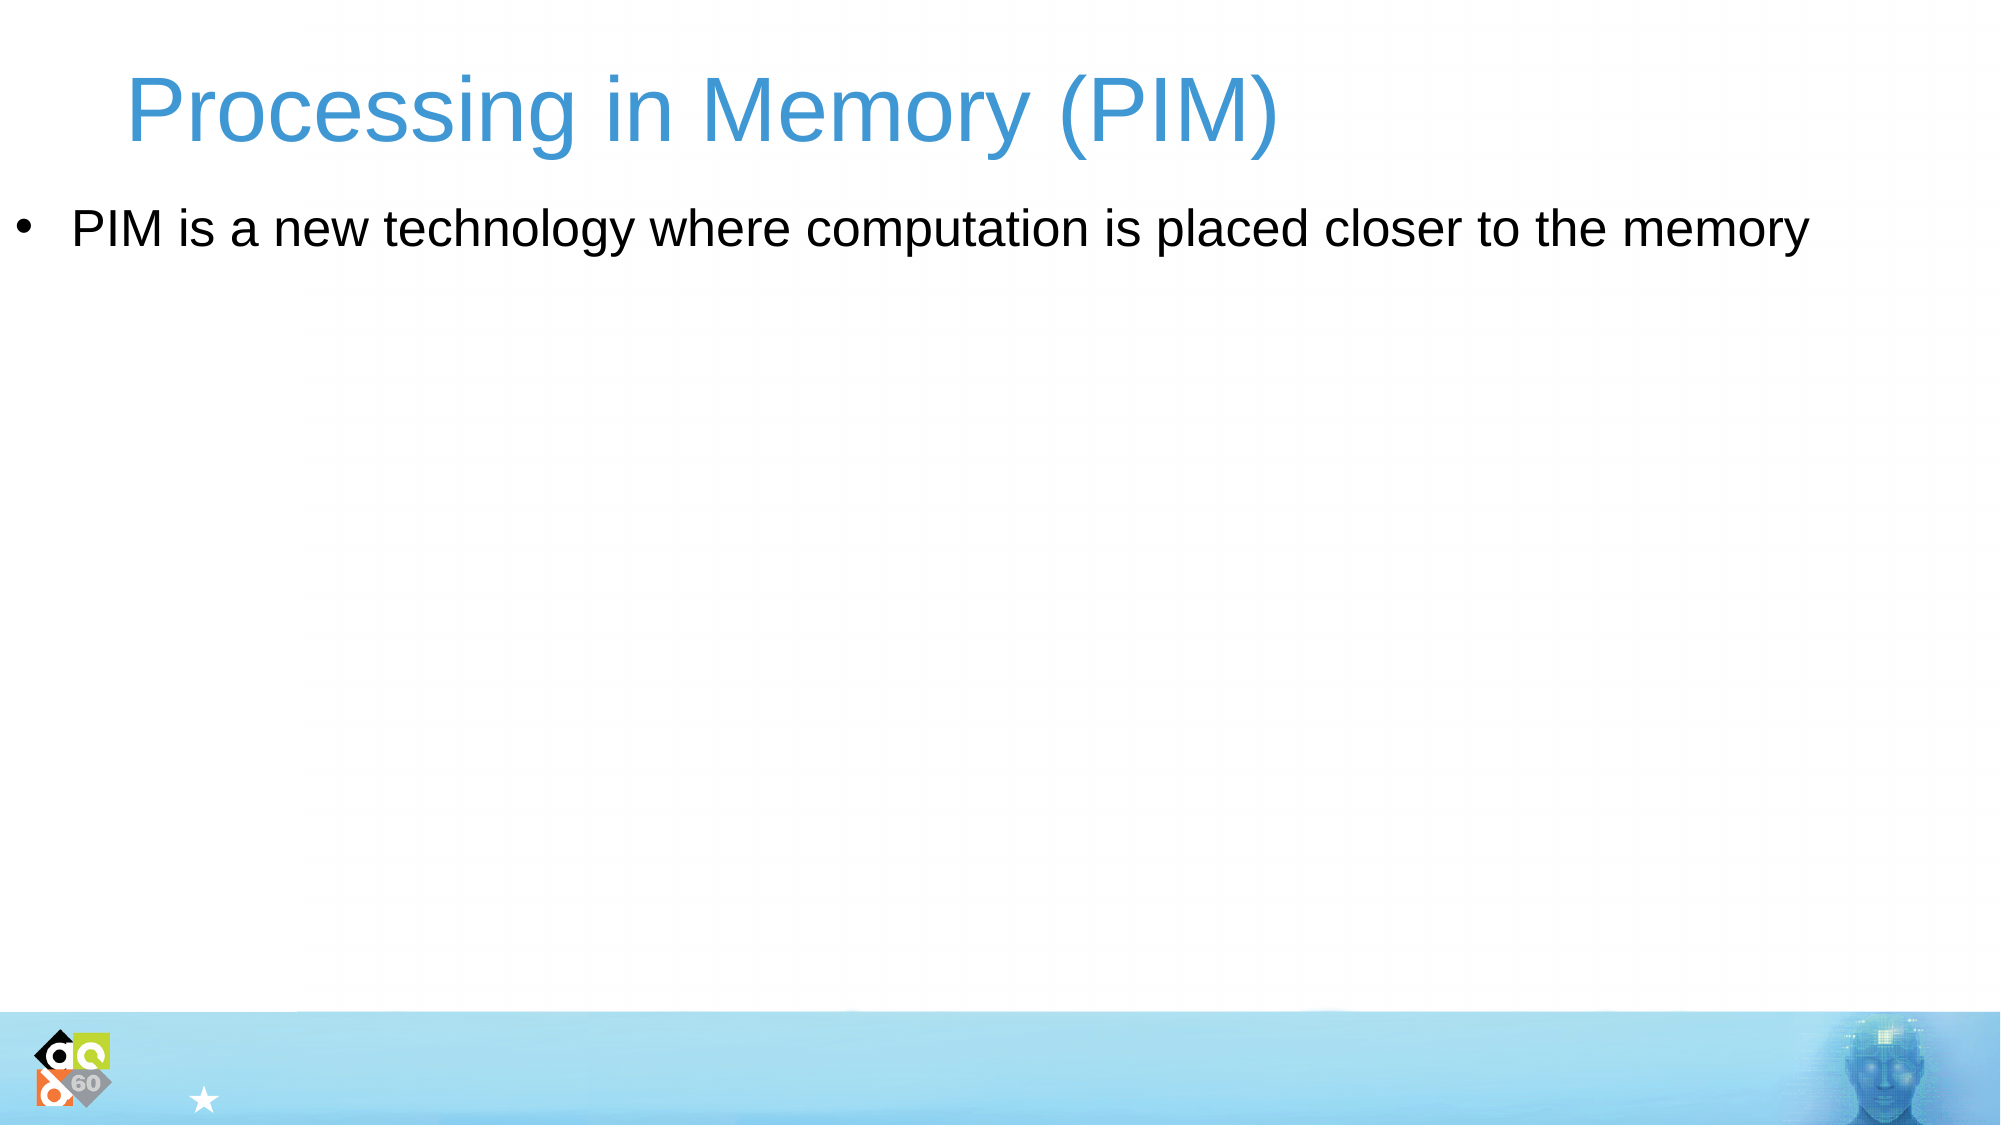

# Processing in Memory (PIM)
PIM is a new technology where computation is placed closer to the memory